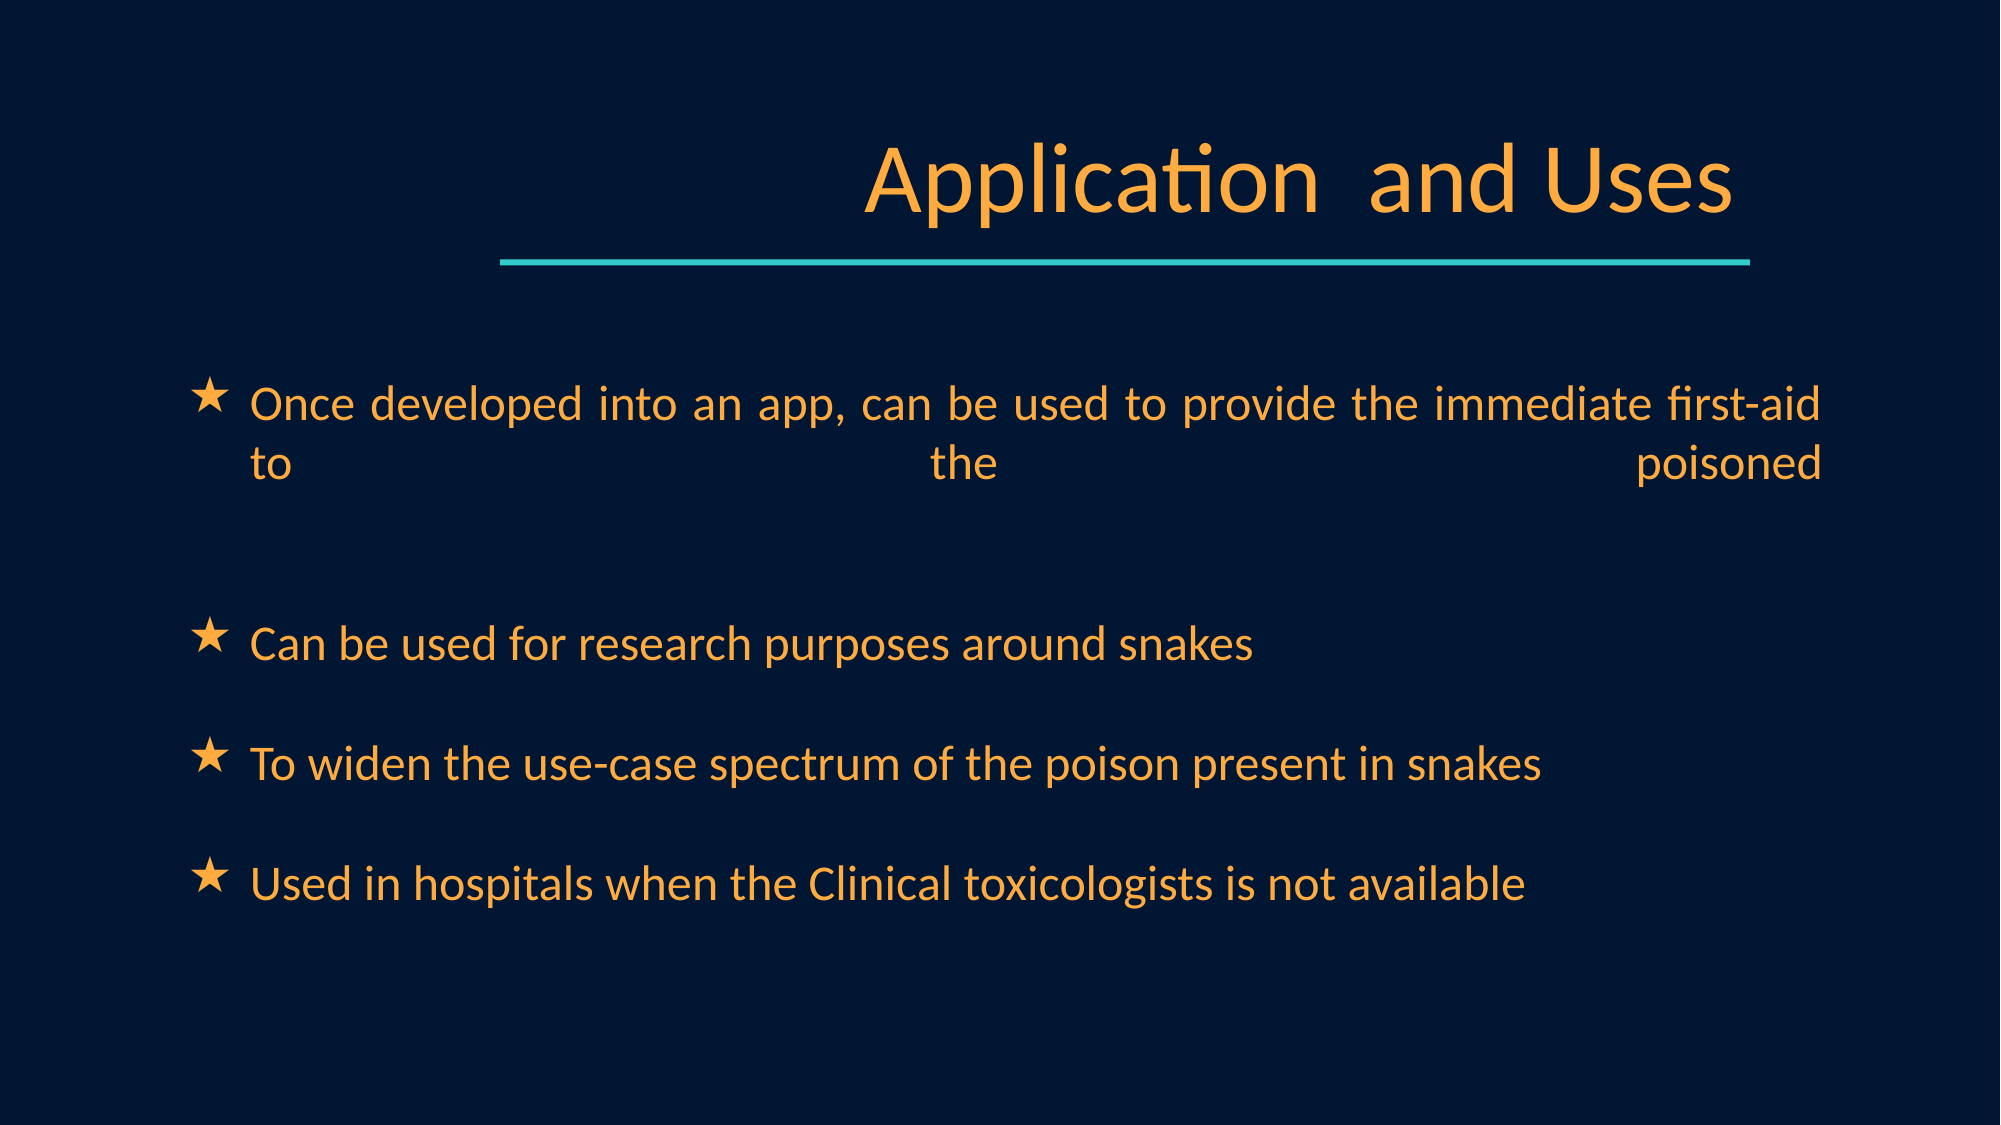

Application  and Uses

Once developed into an app, can be used to provide the immediate first-aid to the poisoned
Can be used for research purposes around snakes
To widen the use-case spectrum of the poison present in snakes
Used in hospitals when the Clinical toxicologists is not available